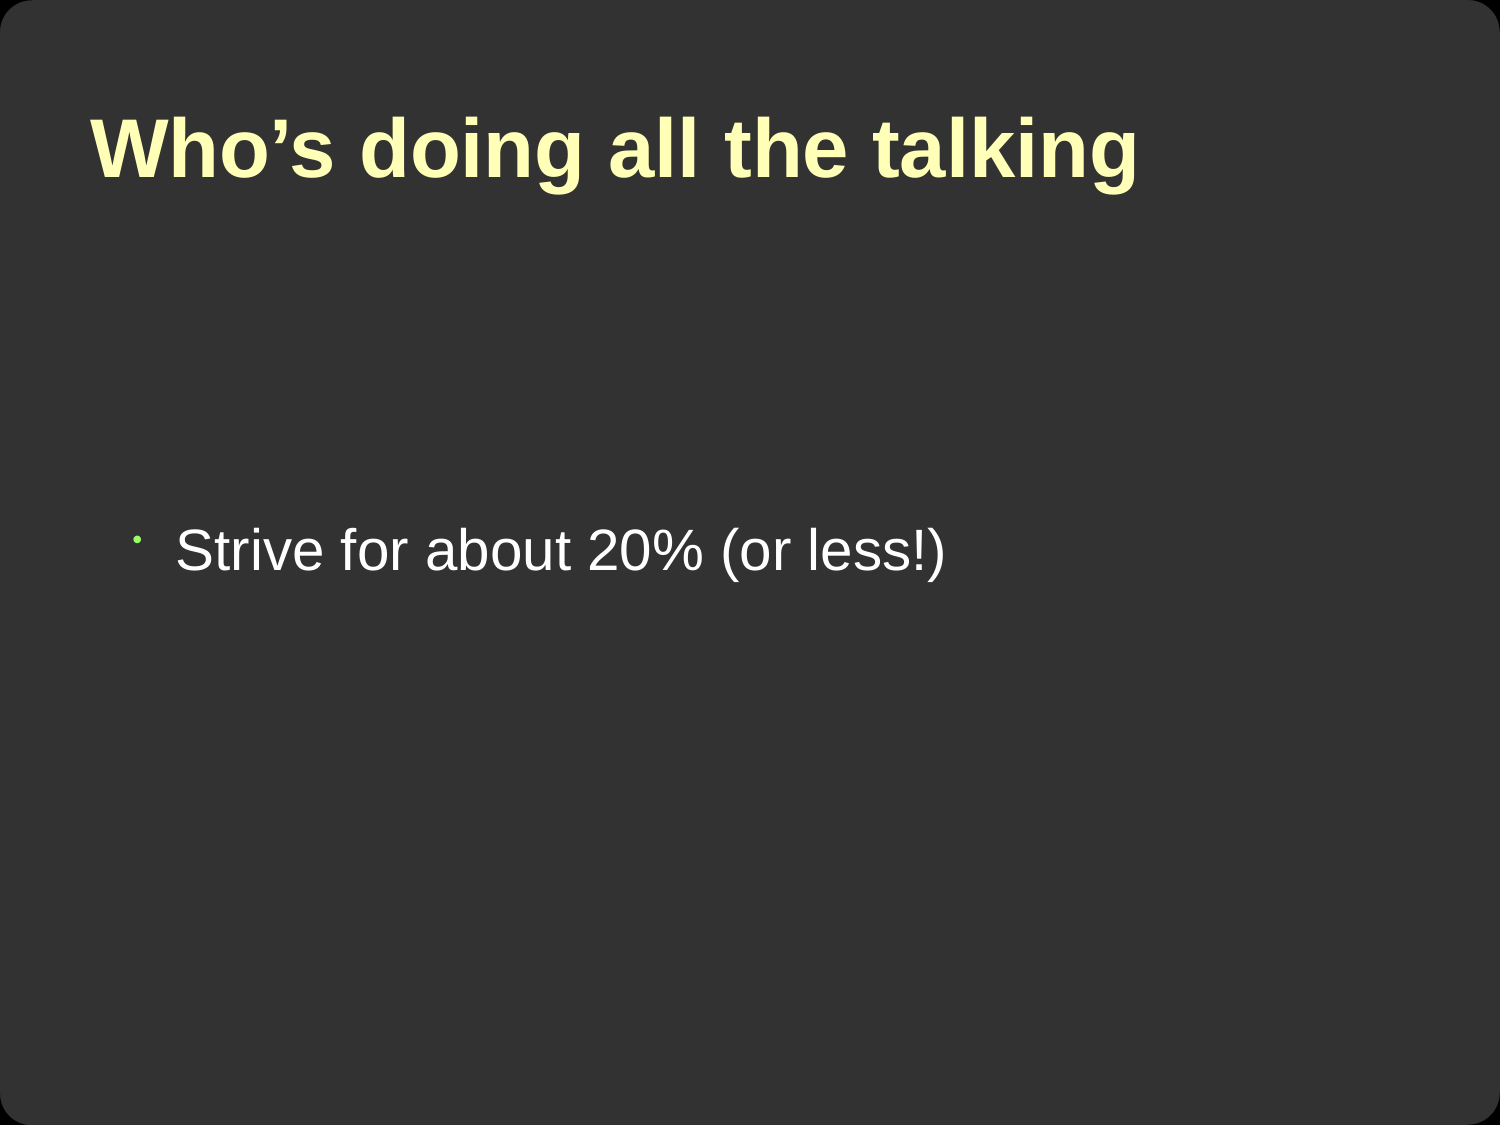

# Who’s doing all the talking

Strive for about 20% (or less!)